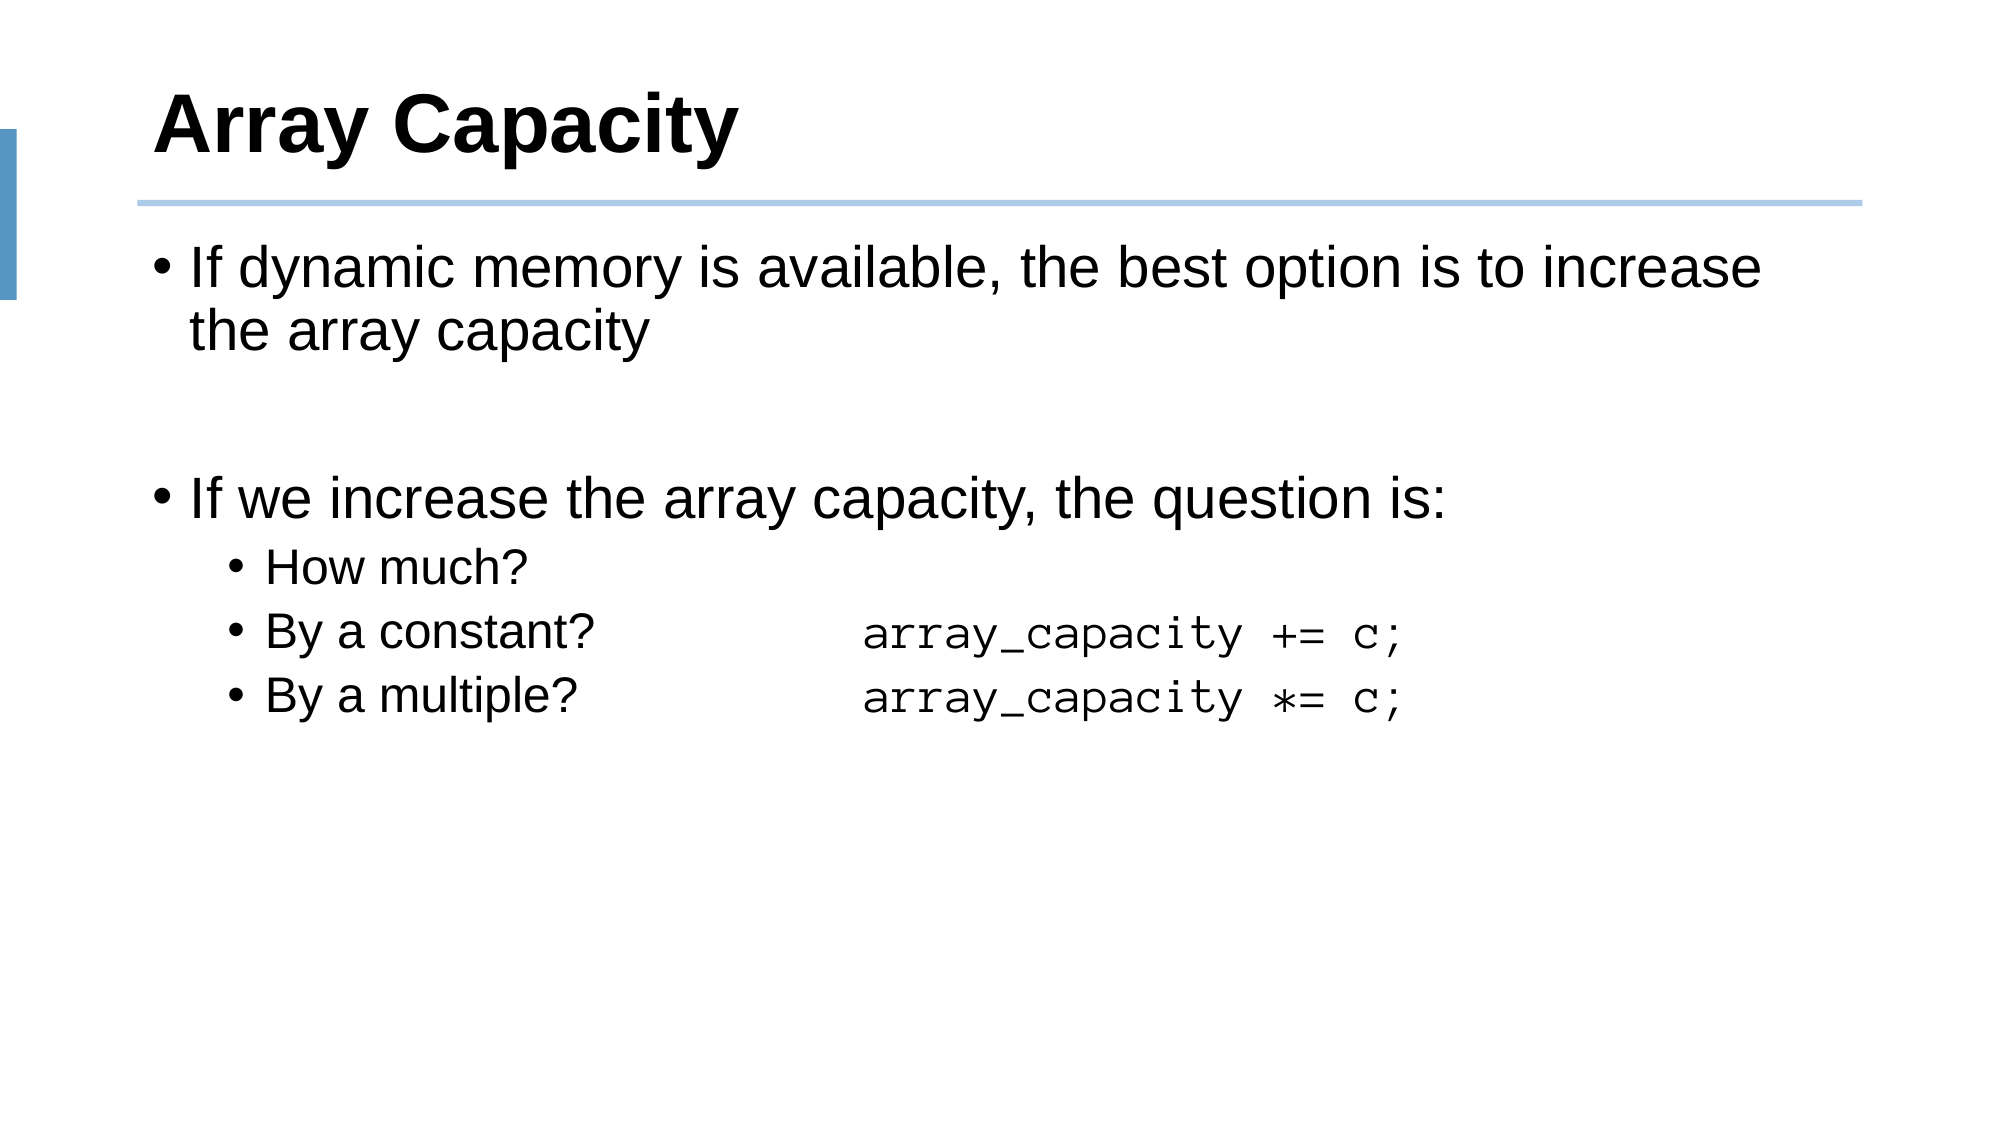

Array Capacity
If dynamic memory is available, the best option is to increase the array capacity

If we increase the array capacity, the question is:
How much?
By a constant?		array_capacity += c;
By a multiple?		array_capacity *= c;